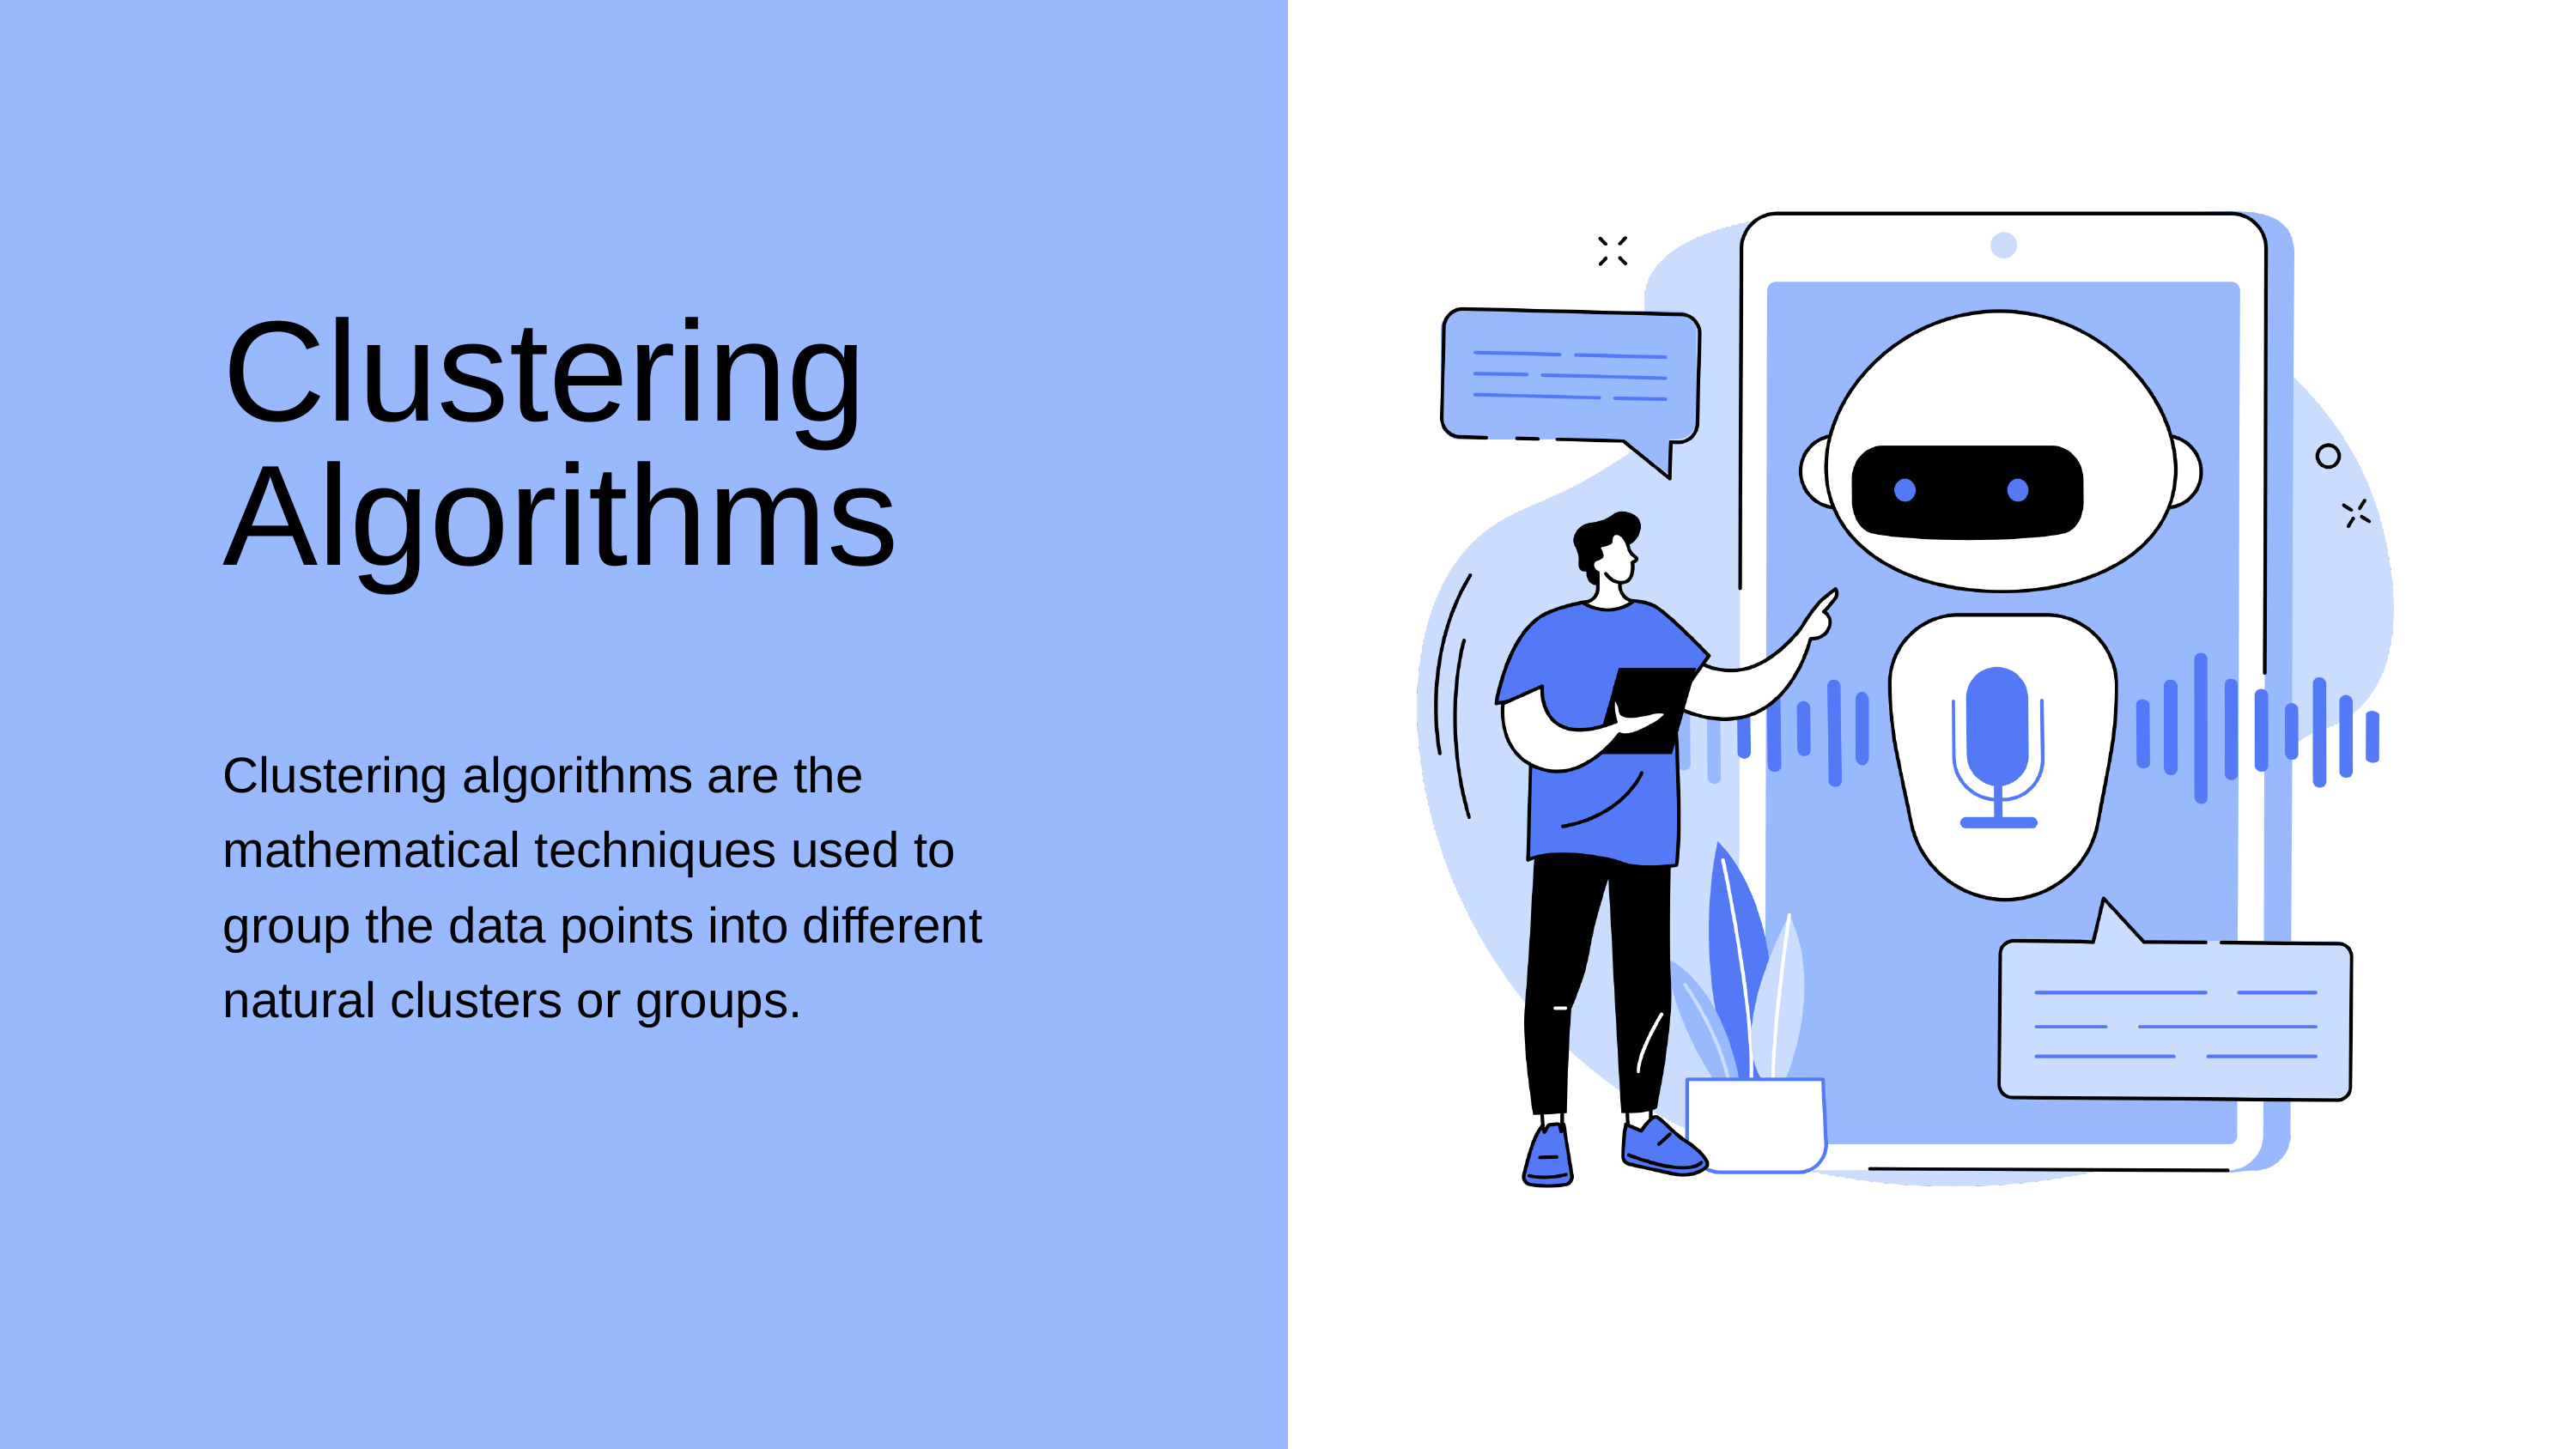

Clustering Algorithms
Clustering algorithms are the mathematical techniques used to group the data points into different natural clusters or groups.